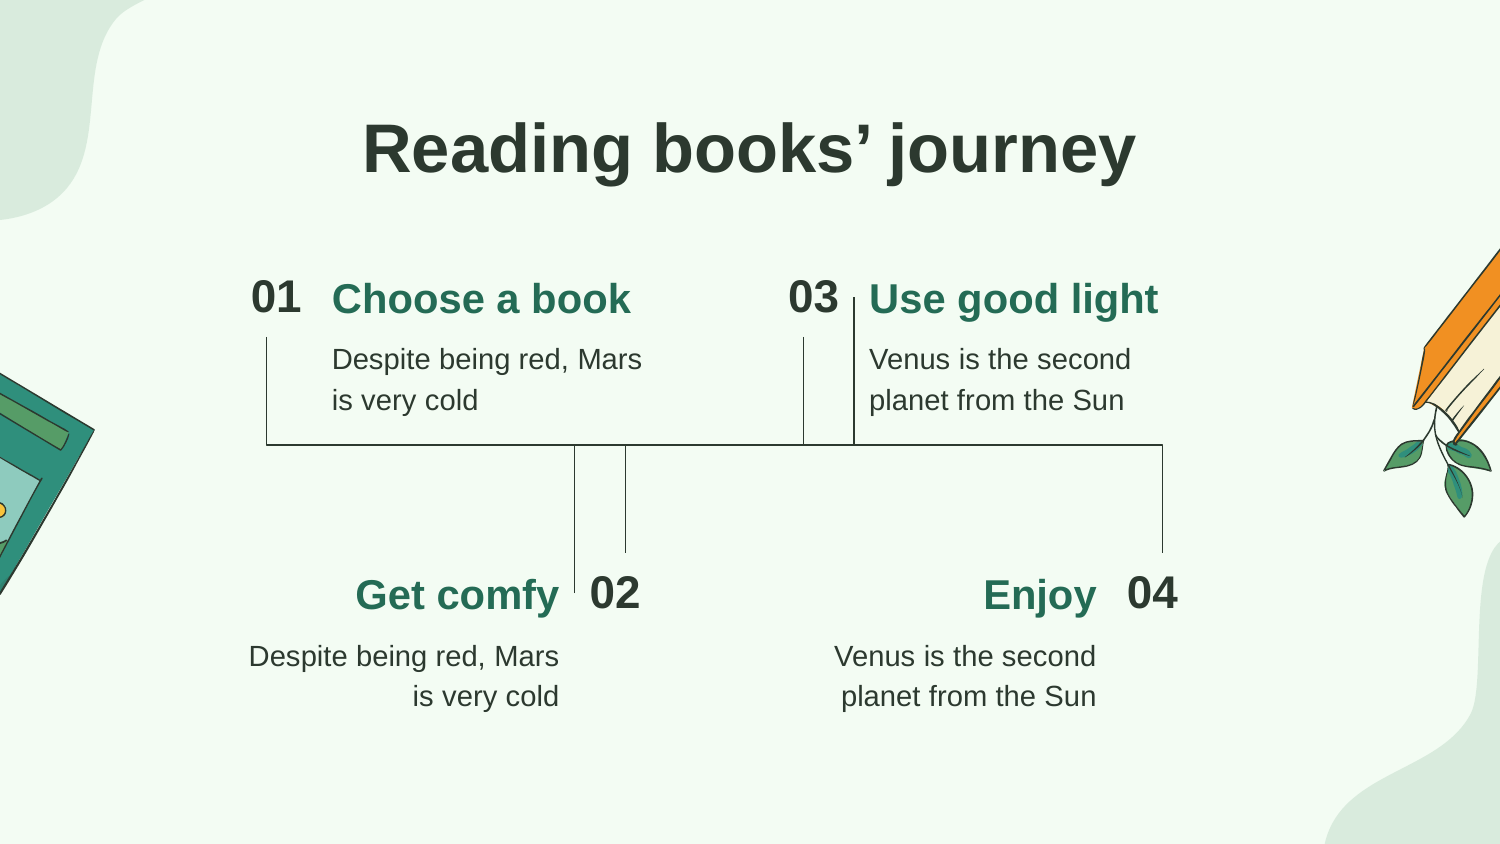

# Reading books’ journey
01
Choose a book
03
Use good light
Despite being red, Mars is very cold
Venus is the second planet from the Sun
Get comfy
02
Enjoy
04
Despite being red, Mars is very cold
Venus is the second planet from the Sun